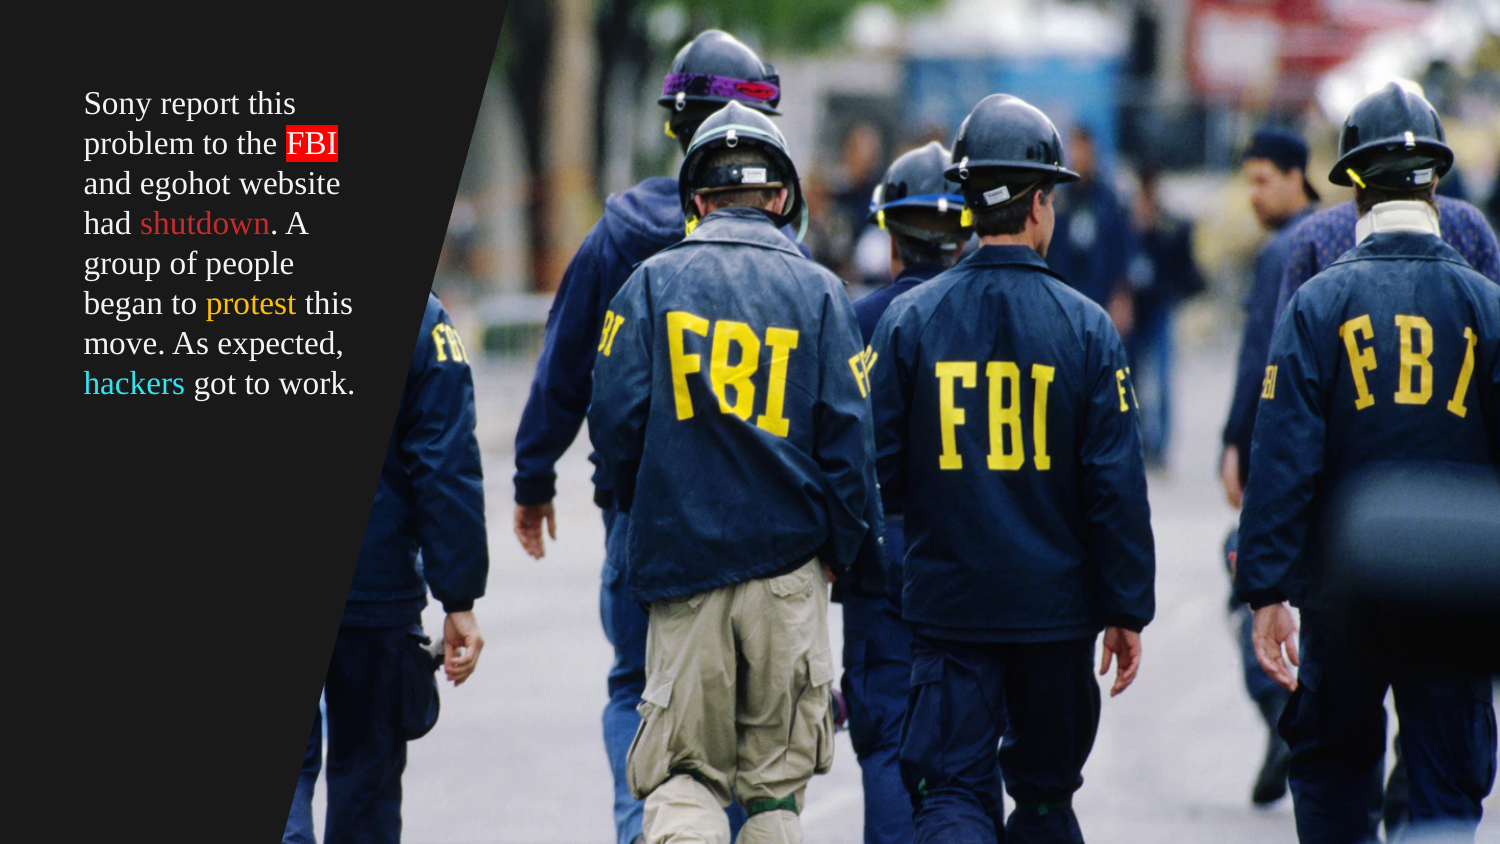

# Sony report this problem to the FBI and egohot website had shutdown. A group of people began to protest this move. As expected, hackers got to work.